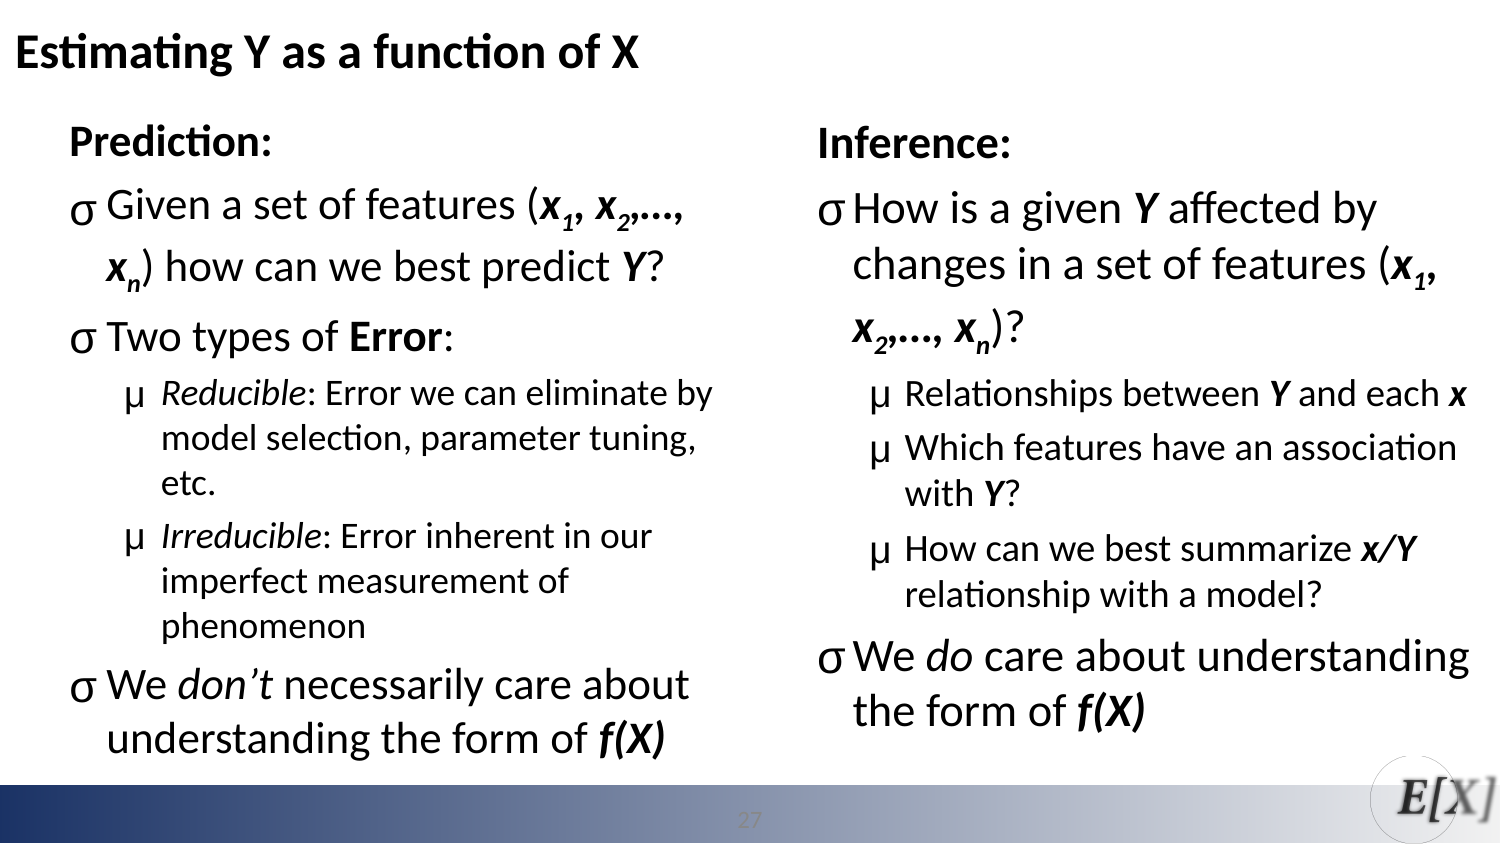

Estimating Y as a function of X
Prediction:
Given a set of features (x1, x2,…, xn) how can we best predict Y?
Two types of Error:
Reducible: Error we can eliminate by model selection, parameter tuning, etc.
Irreducible: Error inherent in our imperfect measurement of phenomenon
We don’t necessarily care about understanding the form of f(X)
Inference:
How is a given Y affected by changes in a set of features (x1, x2,…, xn)?
Relationships between Y and each x
Which features have an association with Y?
How can we best summarize x/Y relationship with a model?
We do care about understanding the form of f(X)

27